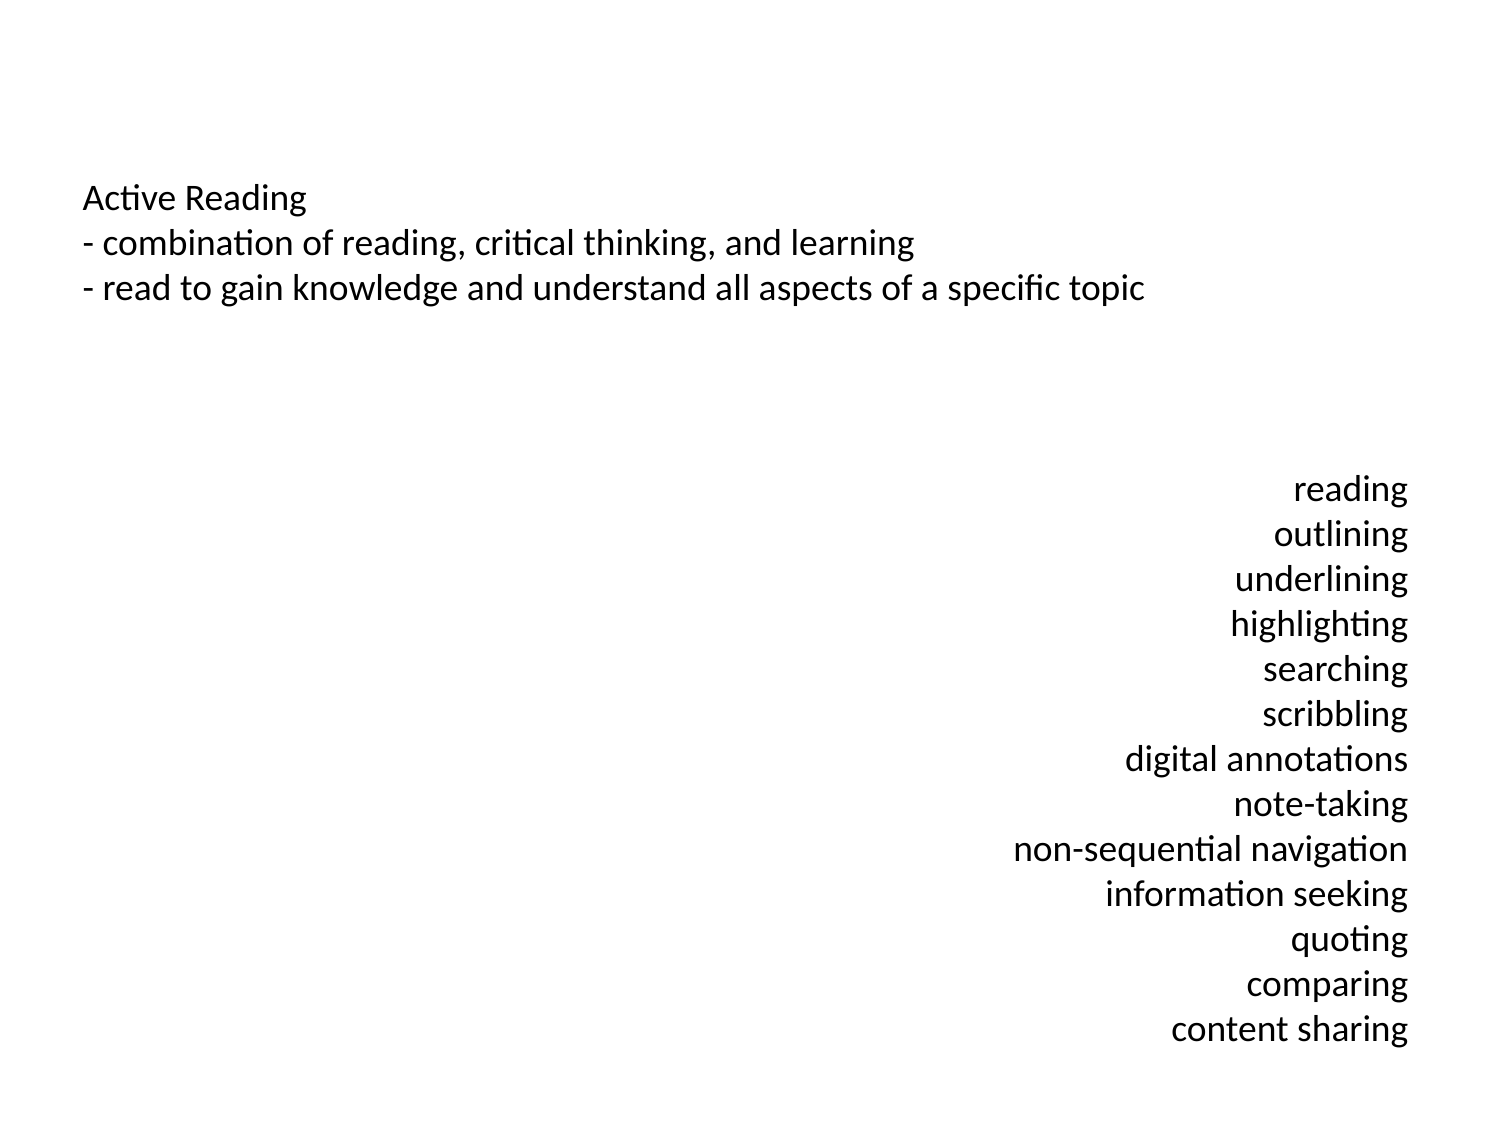

Active Reading
- combination of reading, critical thinking, and learning
- read to gain knowledge and understand all aspects of a specific topic
reading
outlining
underlining
highlighting
searching
scribbling
digital annotations
note-taking
non-sequential navigation
information seeking
quoting
comparing
content sharing